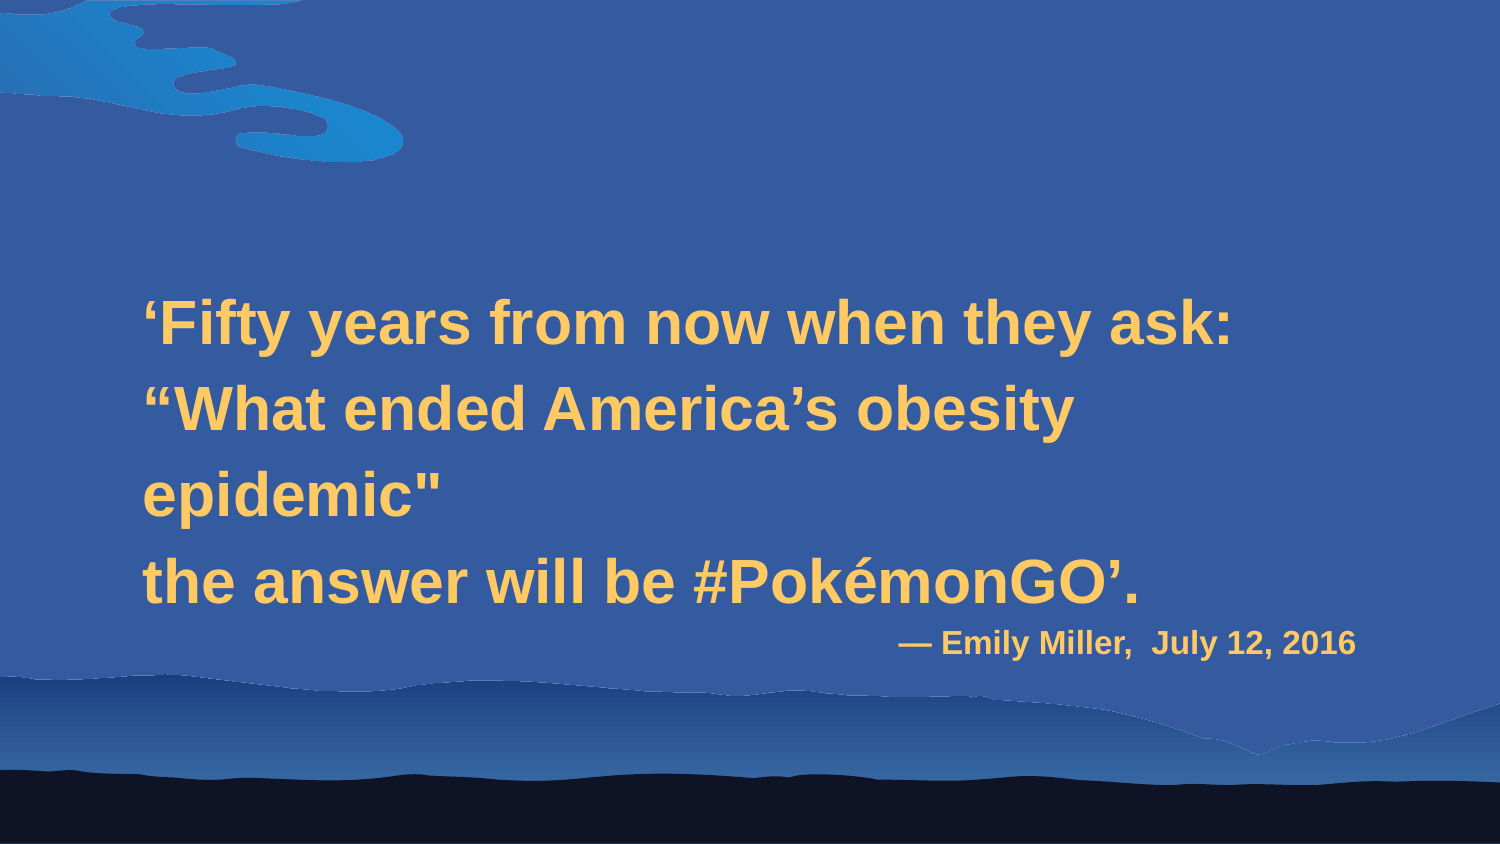

‘Fifty years from now when they ask:
“What ended America’s obesity epidemic"
the answer will be #PokémonGO’.
— Emily Miller,  July 12, 2016